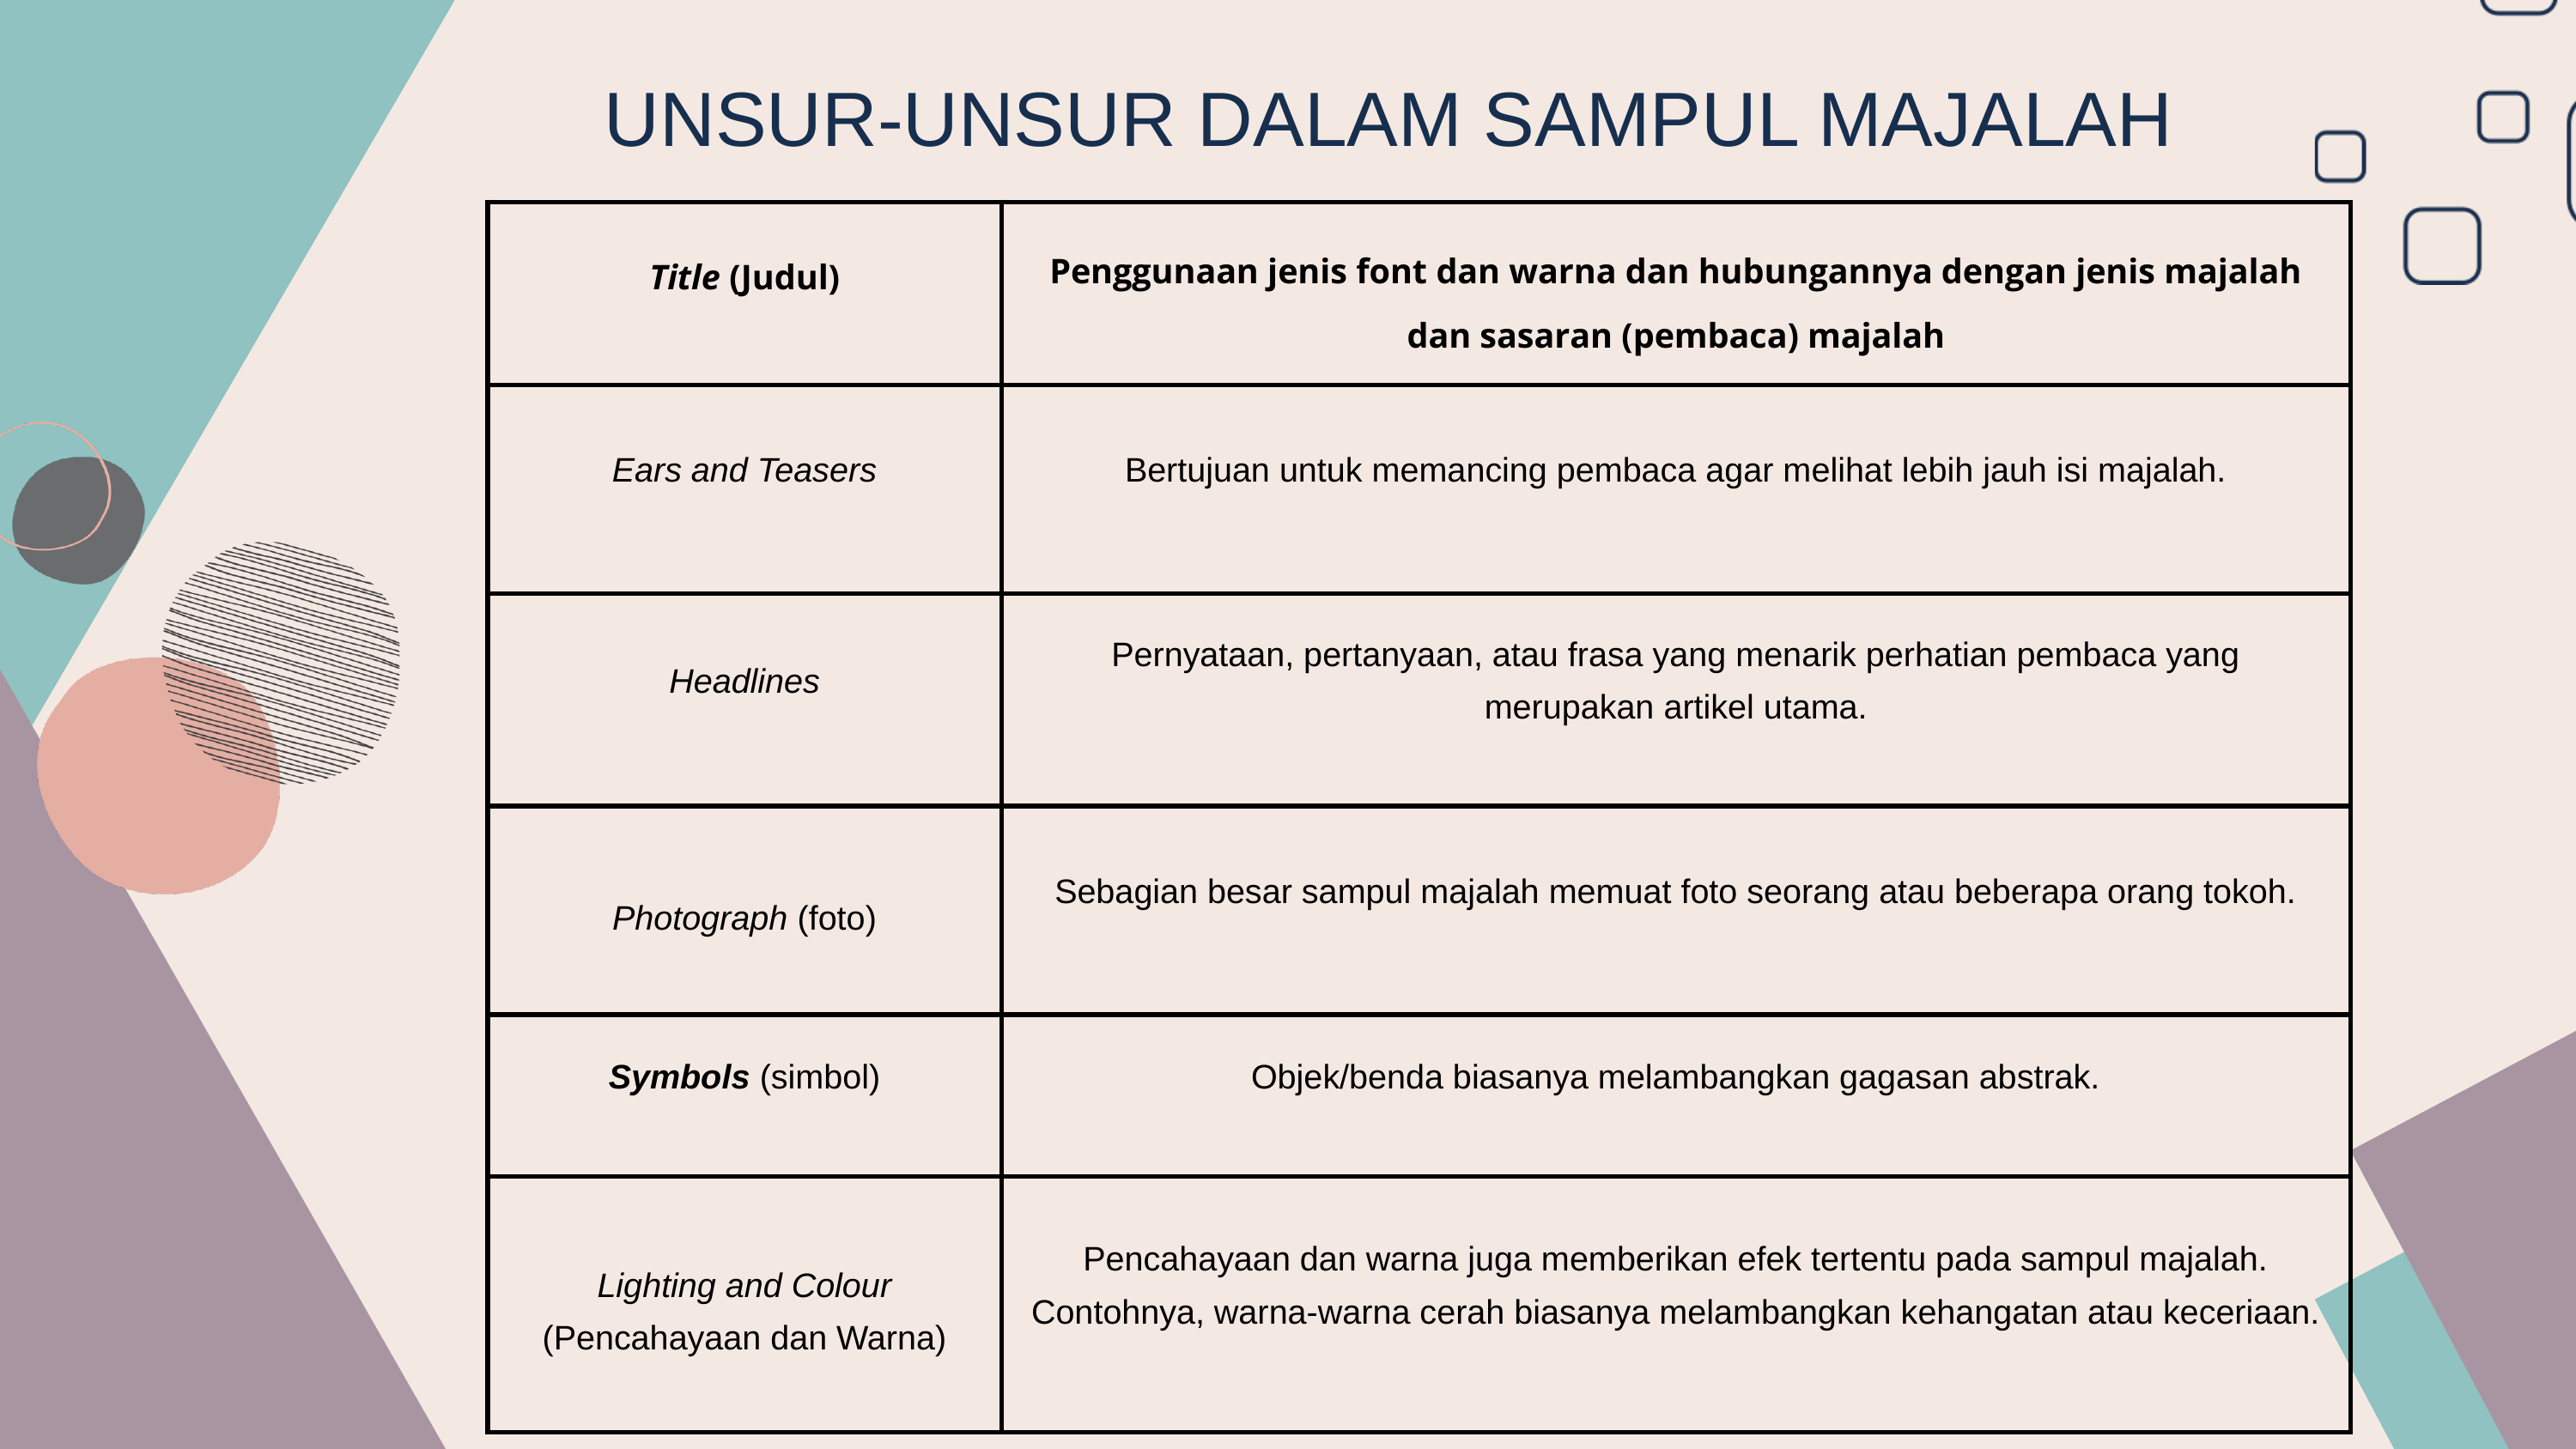

UNSUR-UNSUR DALAM SAMPUL MAJALAH

| Title (Judul) | Penggunaan jenis font dan warna dan hubungannya dengan jenis majalah dan sasaran (pembaca) majalah |
| --- | --- |
| Ears and Teasers | Bertujuan untuk memancing pembaca agar melihat lebih jauh isi majalah. |
| Headlines | Pernyataan, pertanyaan, atau frasa yang menarik perhatian pembaca yang merupakan artikel utama. |
| Photograph (foto) | Sebagian besar sampul majalah memuat foto seorang atau beberapa orang tokoh. |
| Symbols (simbol) | Objek/benda biasanya melambangkan gagasan abstrak. |
| Lighting and Colour (Pencahayaan dan Warna) | Pencahayaan dan warna juga memberikan efek tertentu pada sampul majalah. Contohnya, warna-warna cerah biasanya melambangkan kehangatan atau keceriaan. |